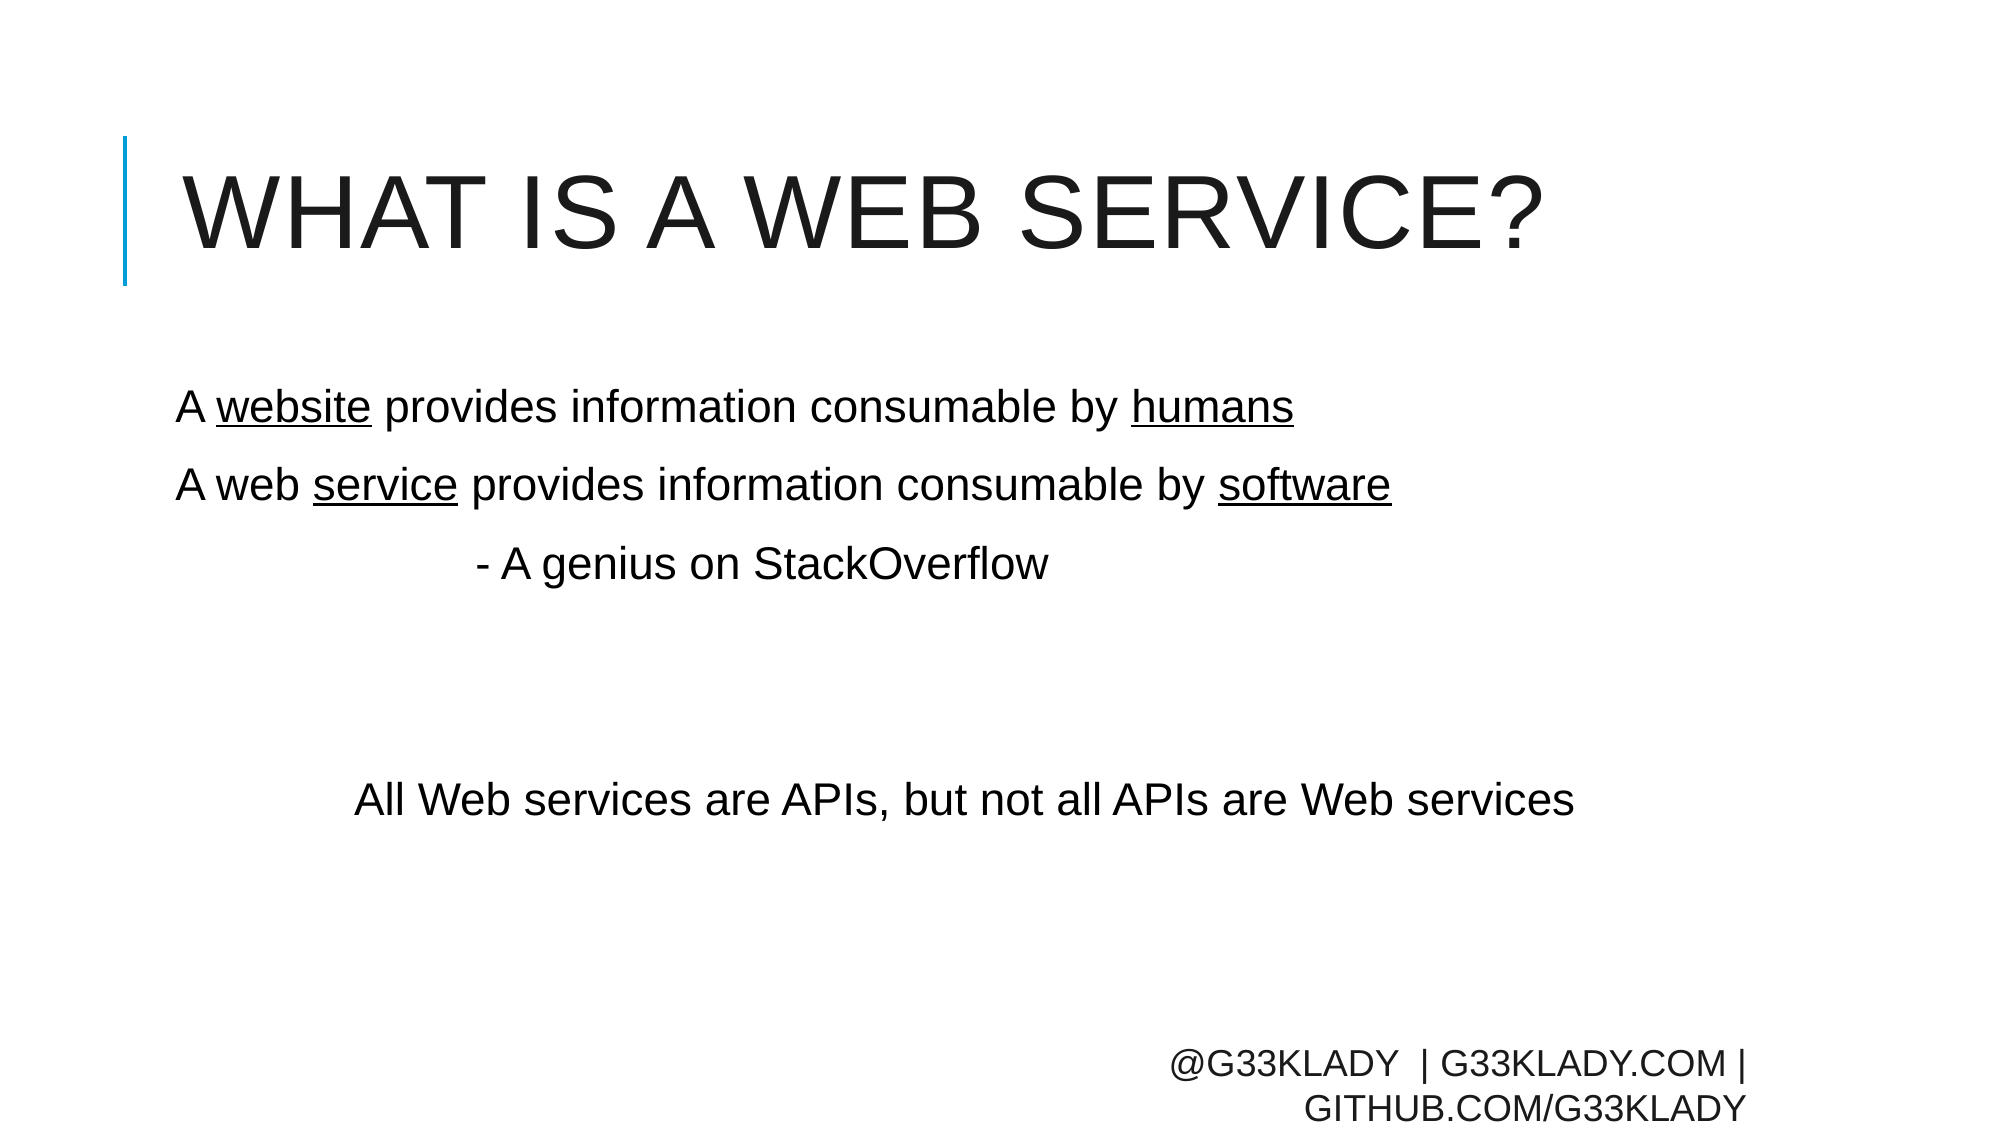

# What Is A Web Service?
A website provides information consumable by humans
A web service provides information consumable by software
		- A genius on StackOverflow

All Web services are APIs, but not all APIs are Web services

@g33klady  | g33klady.com | github.com/g33klady